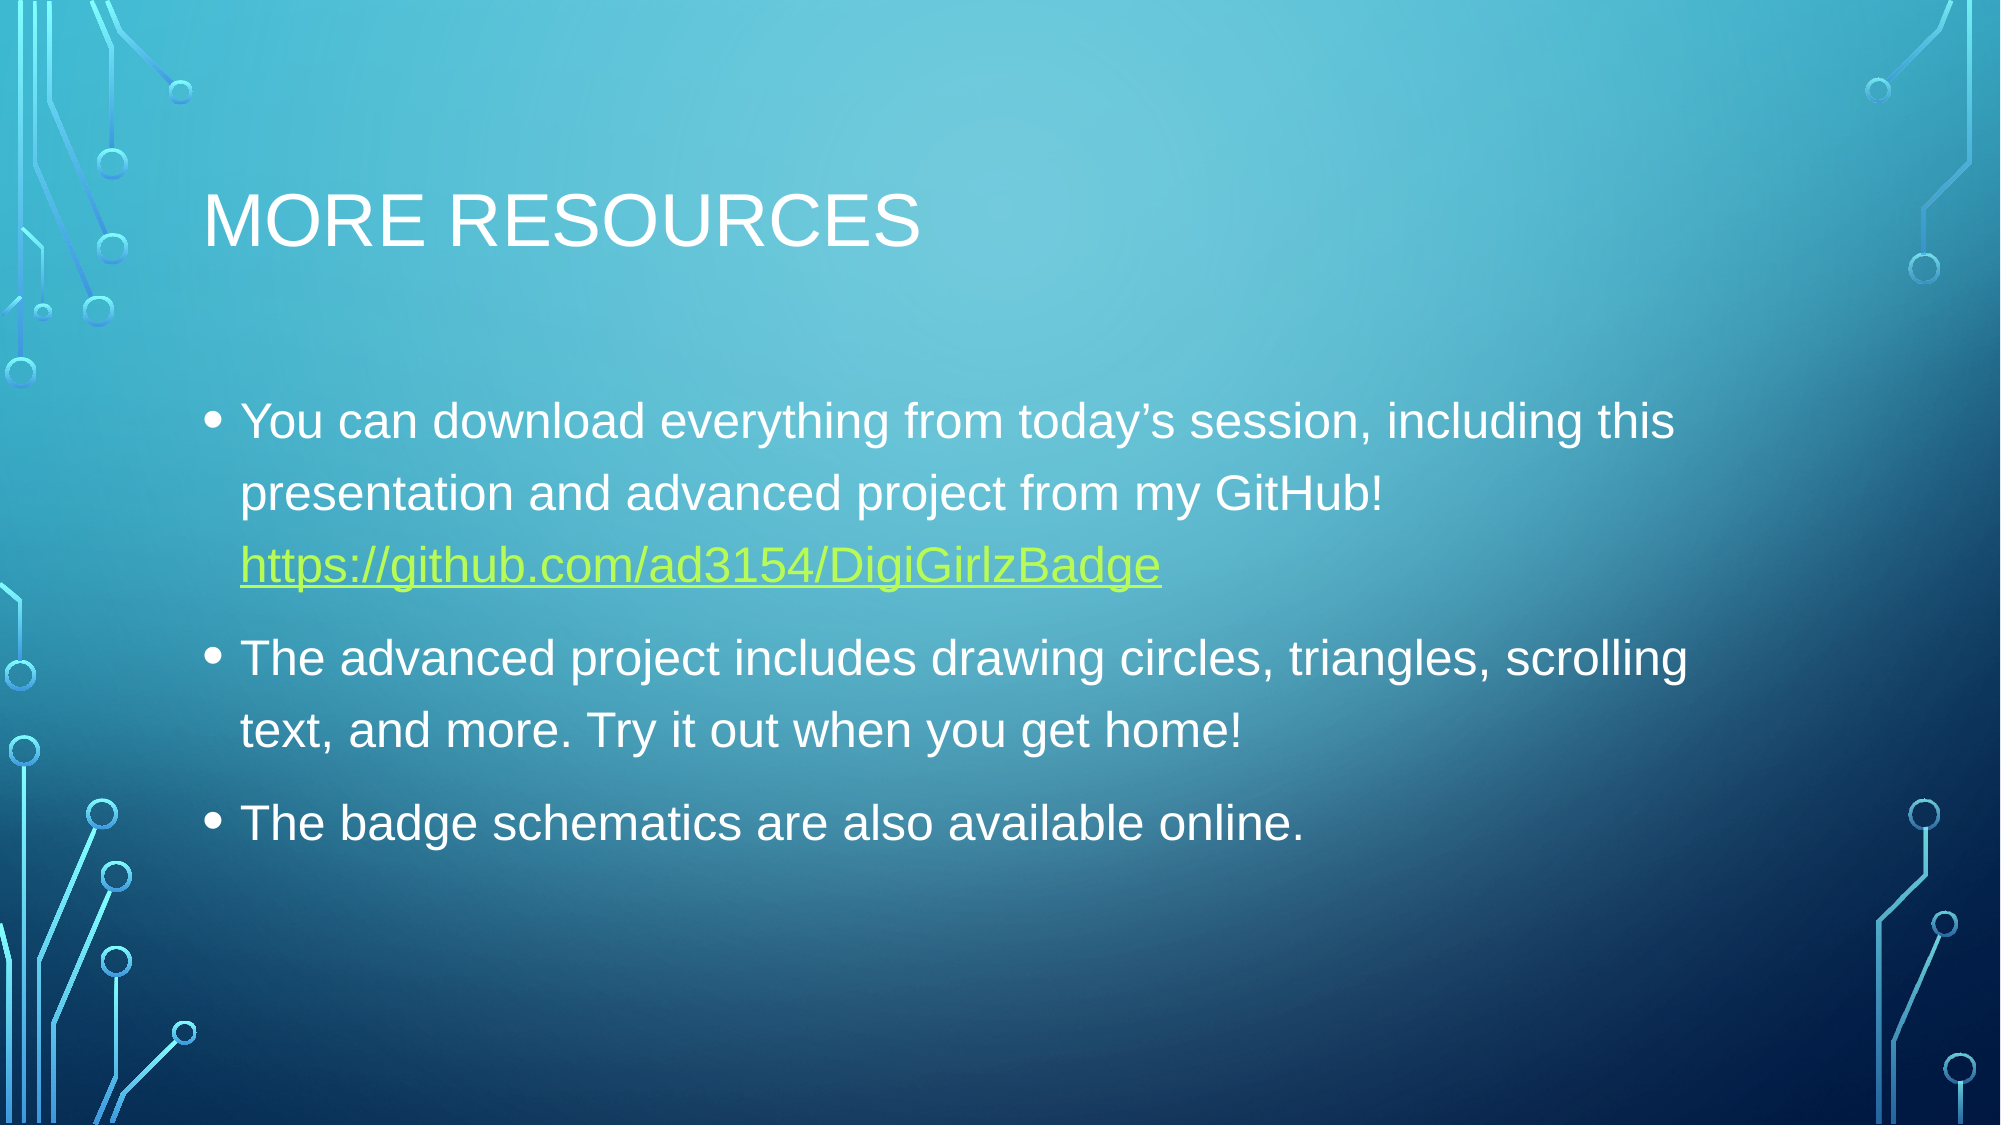

# More Resources
You can download everything from today’s session, including this presentation and advanced project from my GitHub! https://github.com/ad3154/DigiGirlzBadge
The advanced project includes drawing circles, triangles, scrolling text, and more. Try it out when you get home!
The badge schematics are also available online.